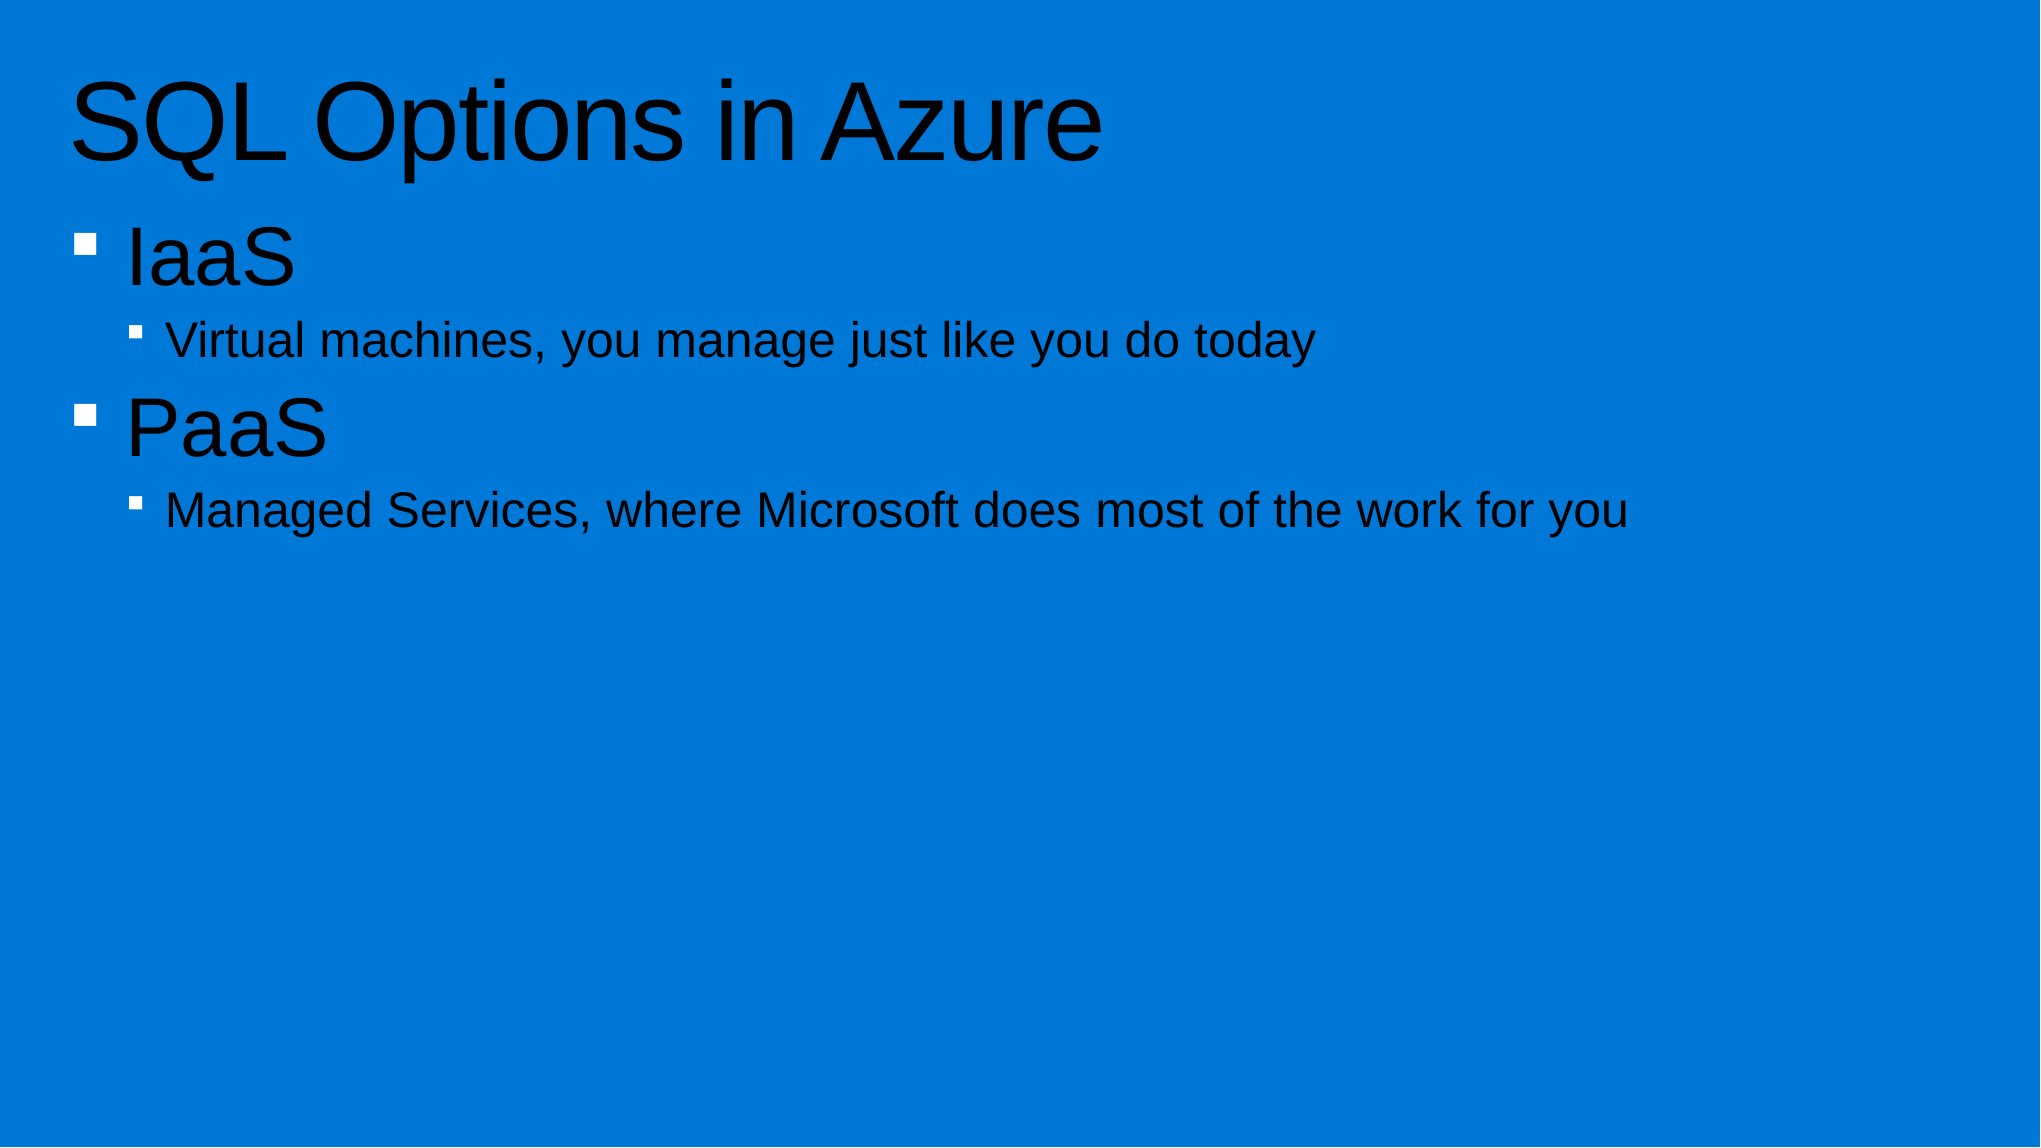

# SQL Options in Azure
IaaS
Virtual machines, you manage just like you do today
PaaS
Managed Services, where Microsoft does most of the work for you